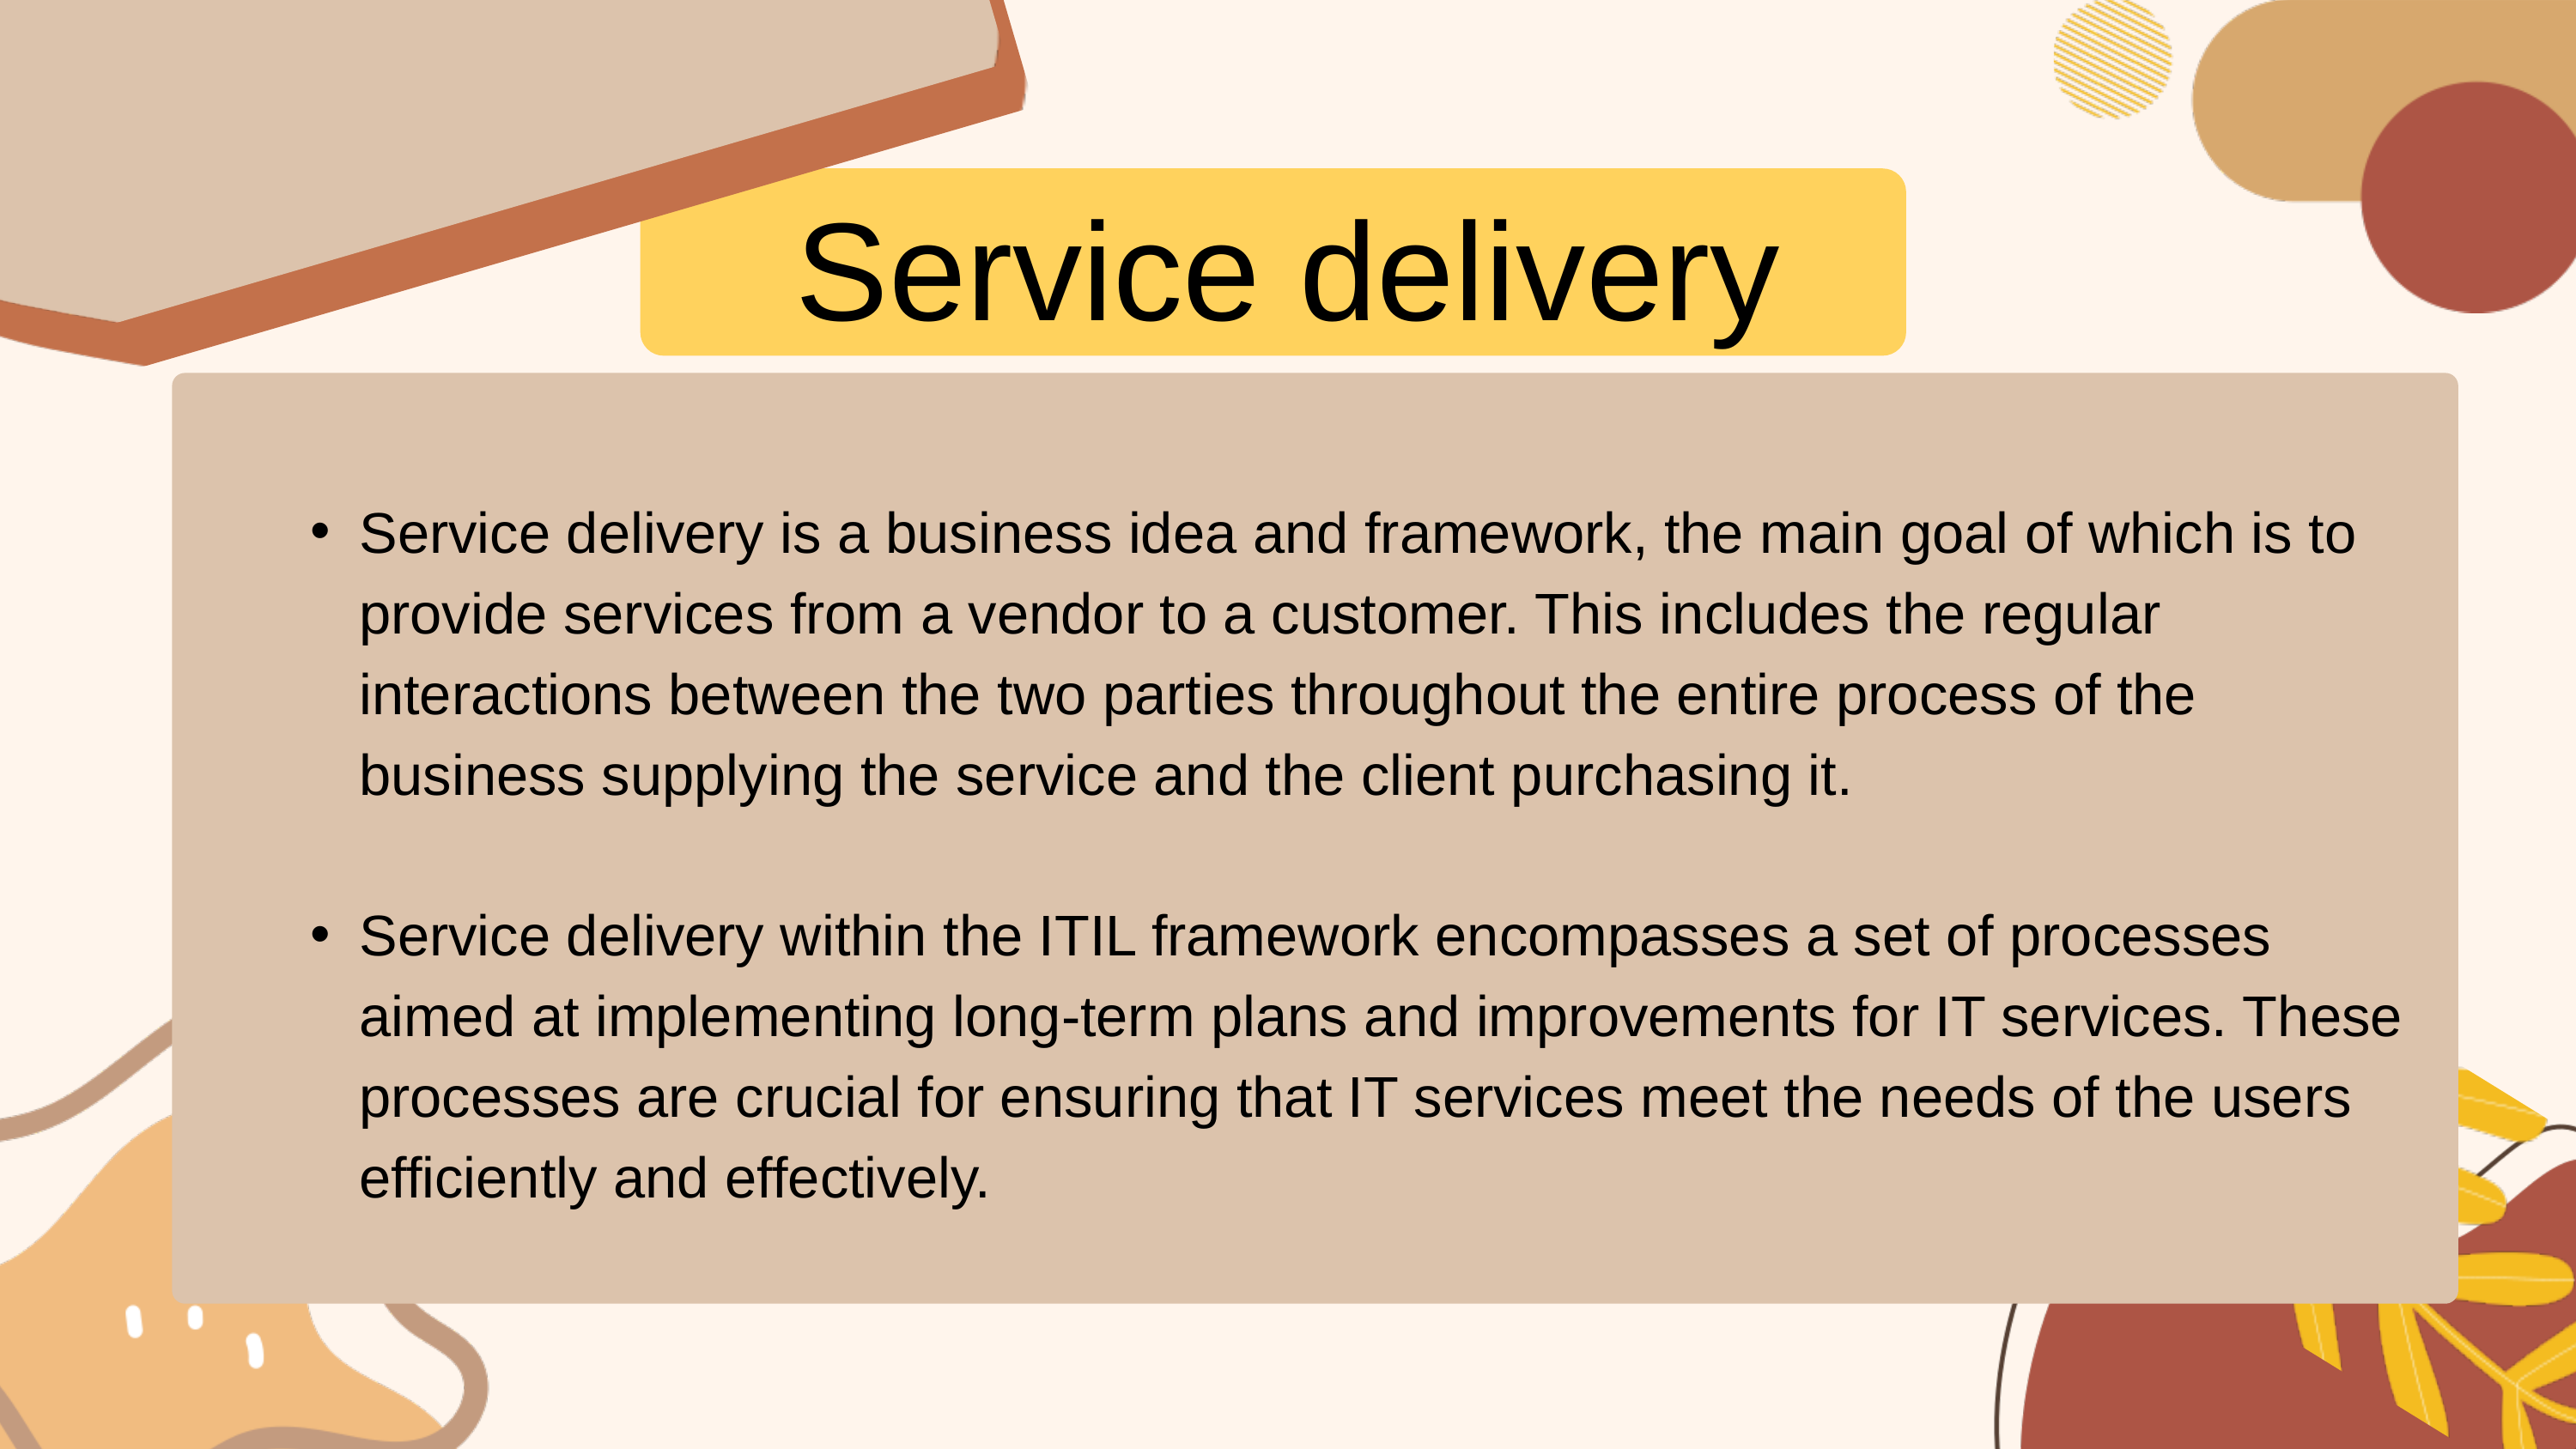

Service delivery

Service delivery is a business idea and framework, the main goal of which is to provide services from a vendor to a customer. This includes the regular interactions between the two parties throughout the entire process of the business supplying the service and the client purchasing it.

Service delivery within the ITIL framework encompasses a set of processes aimed at implementing long-term plans and improvements for IT services. These processes are crucial for ensuring that IT services meet the needs of the users efficiently and effectively.